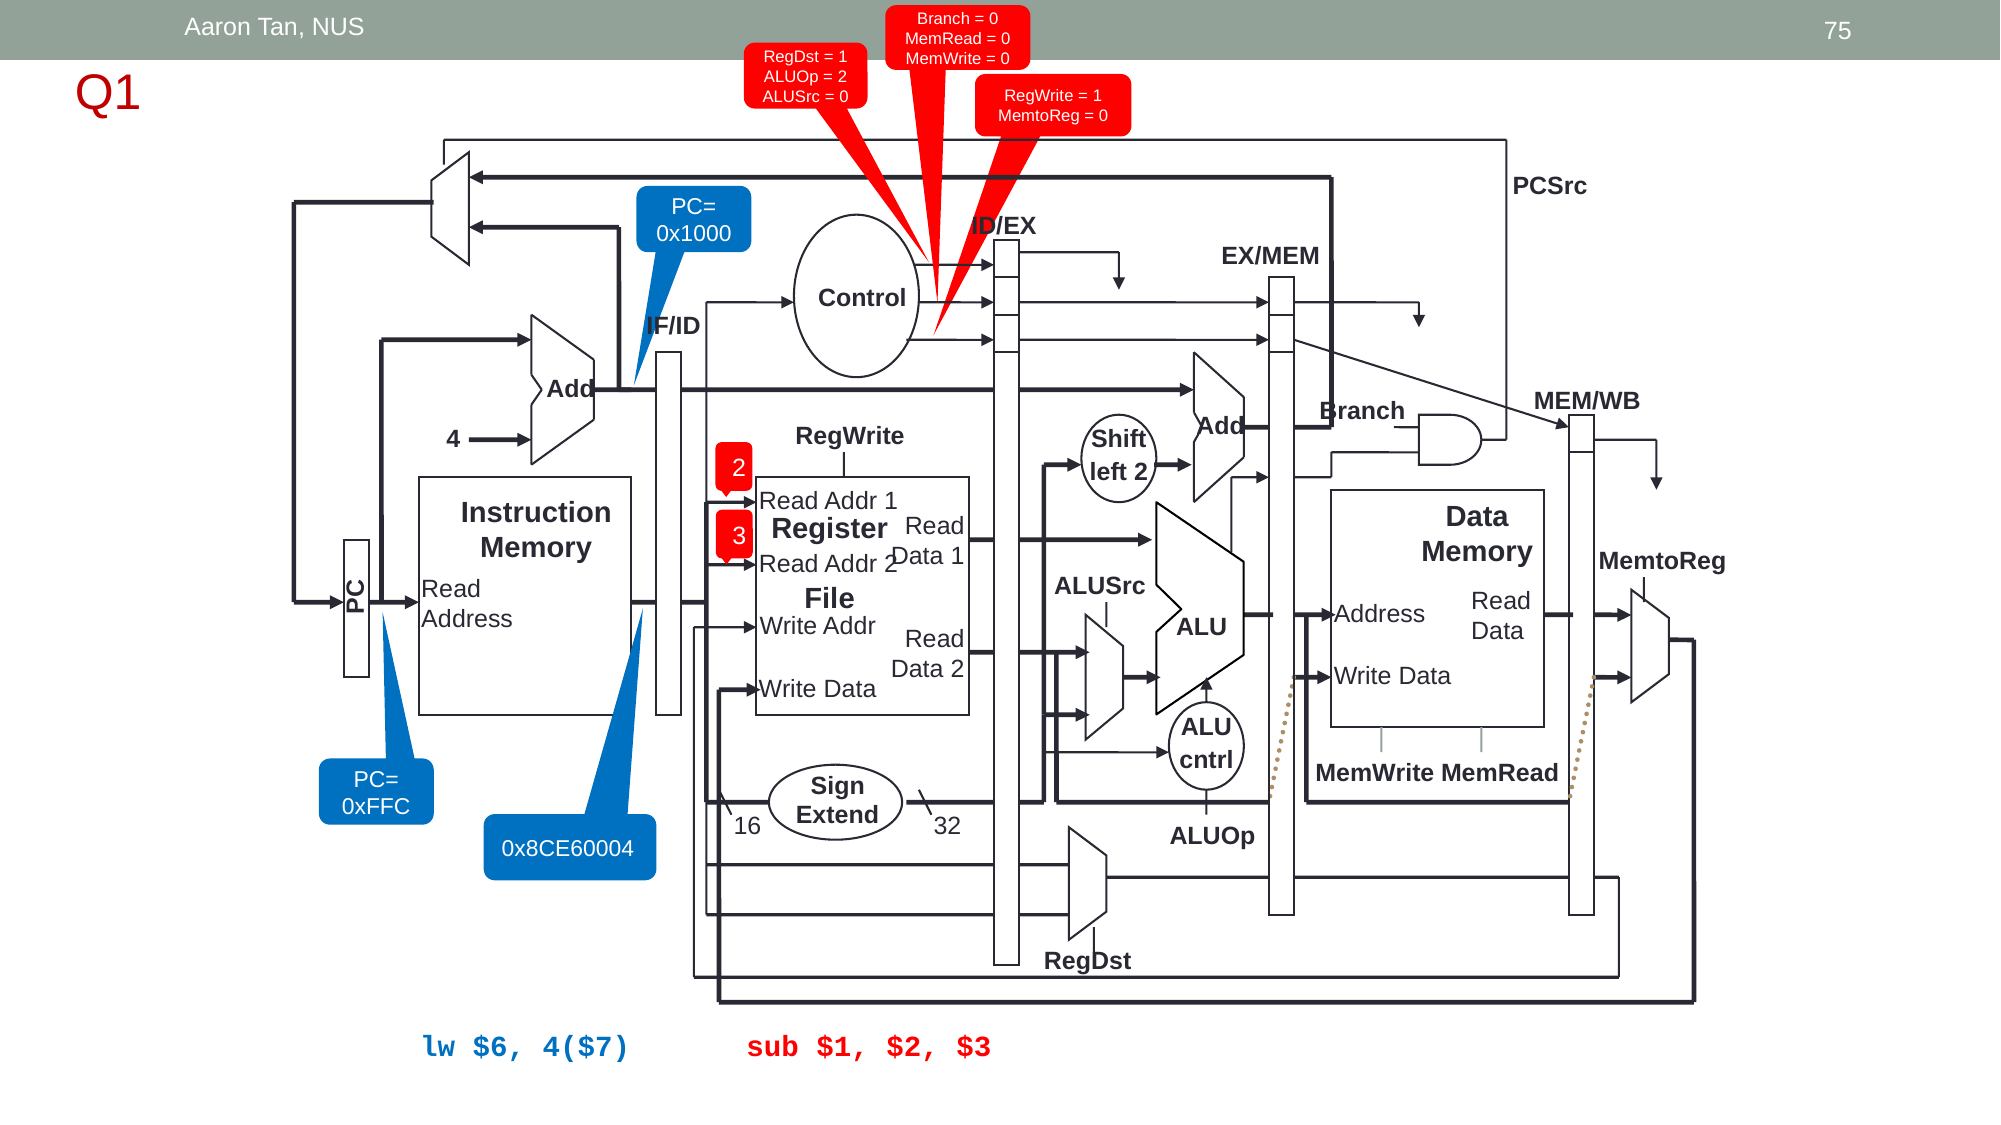

Aaron Tan, NUS
75
Branch = 0
MemRead = 0
MemWrite = 0
RegDst = 1
ALUOp = 2
ALUSrc = 0
Q1
RegWrite = 1
MemtoReg = 0

PCSrc

PC= 0x1000

ID/EX

EX/MEM

Control

IF/ID

Add
MEM/WB

Branch
Add
4
RegWrite

Shift
left 2

2

Read Addr 1

Instruction
Memory

Data
Memory

Register

File
Read
 Data 1

3

Read Addr 2

MemtoReg
Read
Address

ALUSrc
PC
Read
Data

Address

Write Addr

ALU
Read
 Data 2

Write Data

Write Data

ALU
cntrl

MemWrite
MemRead
PC= 0xFFC

Sign
Extend

16

32

0x8CE60004
ALUOp

RegDst

lw $6, 4($7)
sub $1, $2, $3